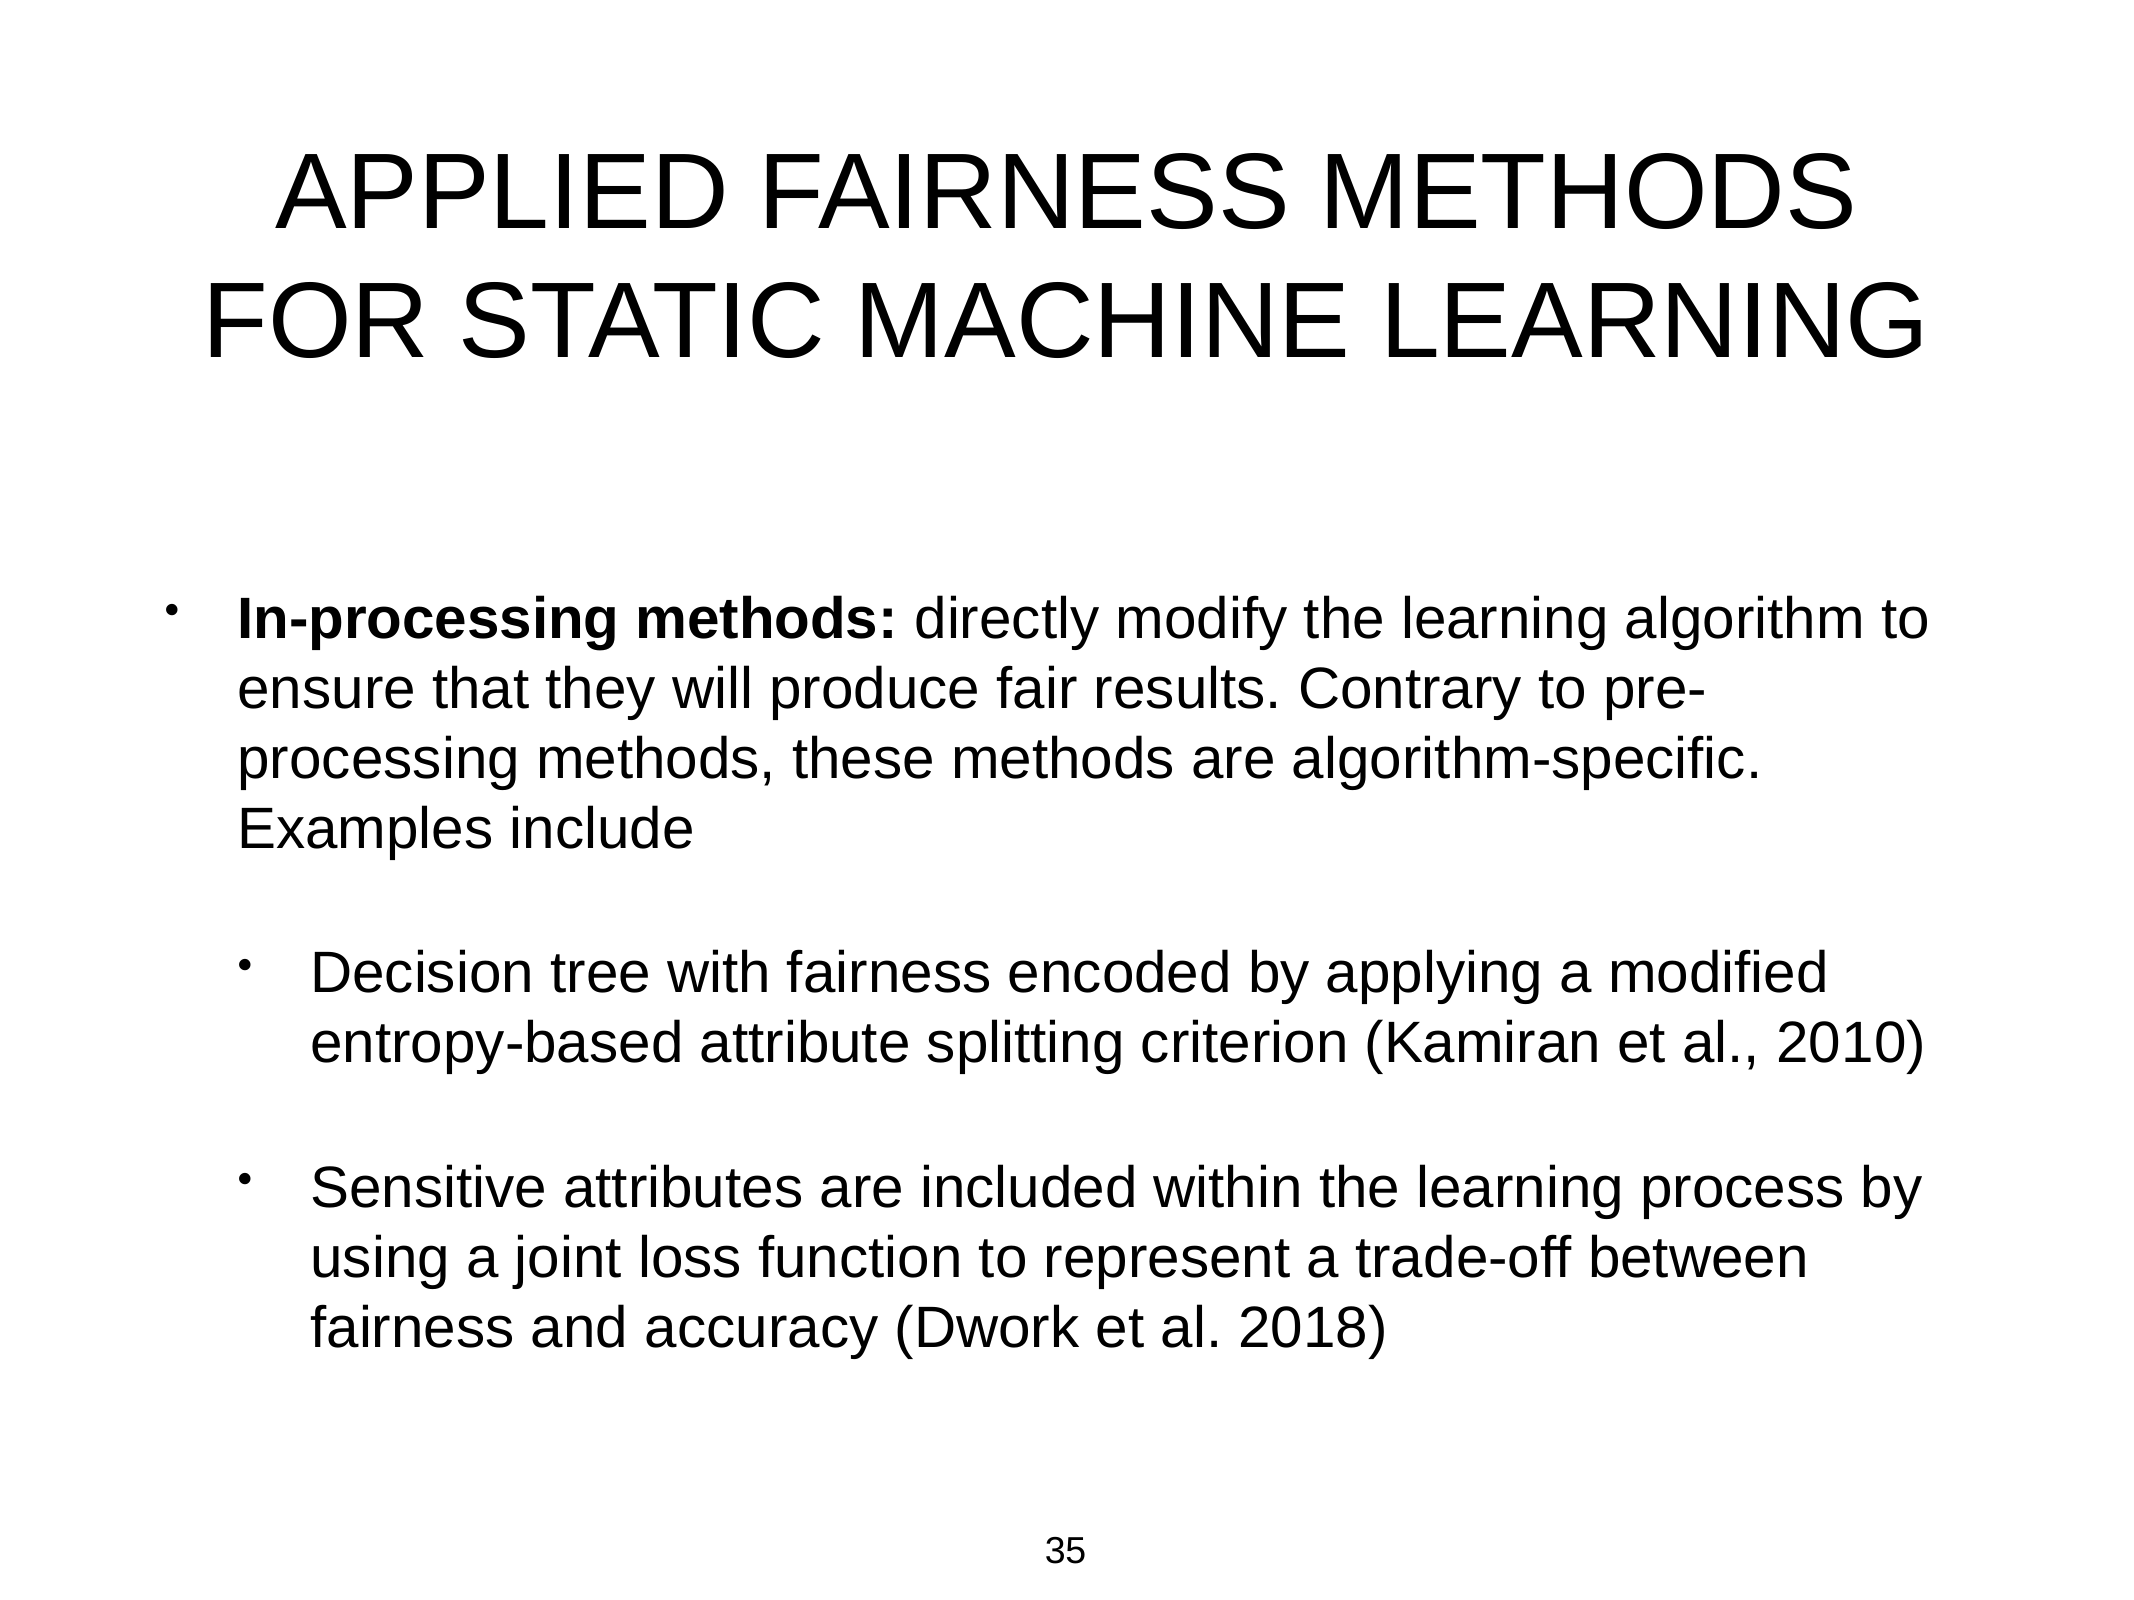

# APPLIED FAIRNESS METHODS FOR STATIC MACHINE LEARNING

In-processing methods: directly modify the learning algorithm to ensure that they will produce fair results. Contrary to pre-processing methods, these methods are algorithm-specific. Examples include
Decision tree with fairness encoded by applying a modified entropy-based attribute splitting criterion (Kamiran et al., 2010)
Sensitive attributes are included within the learning process by using a joint loss function to represent a trade-off between fairness and accuracy (Dwork et al. 2018)

35